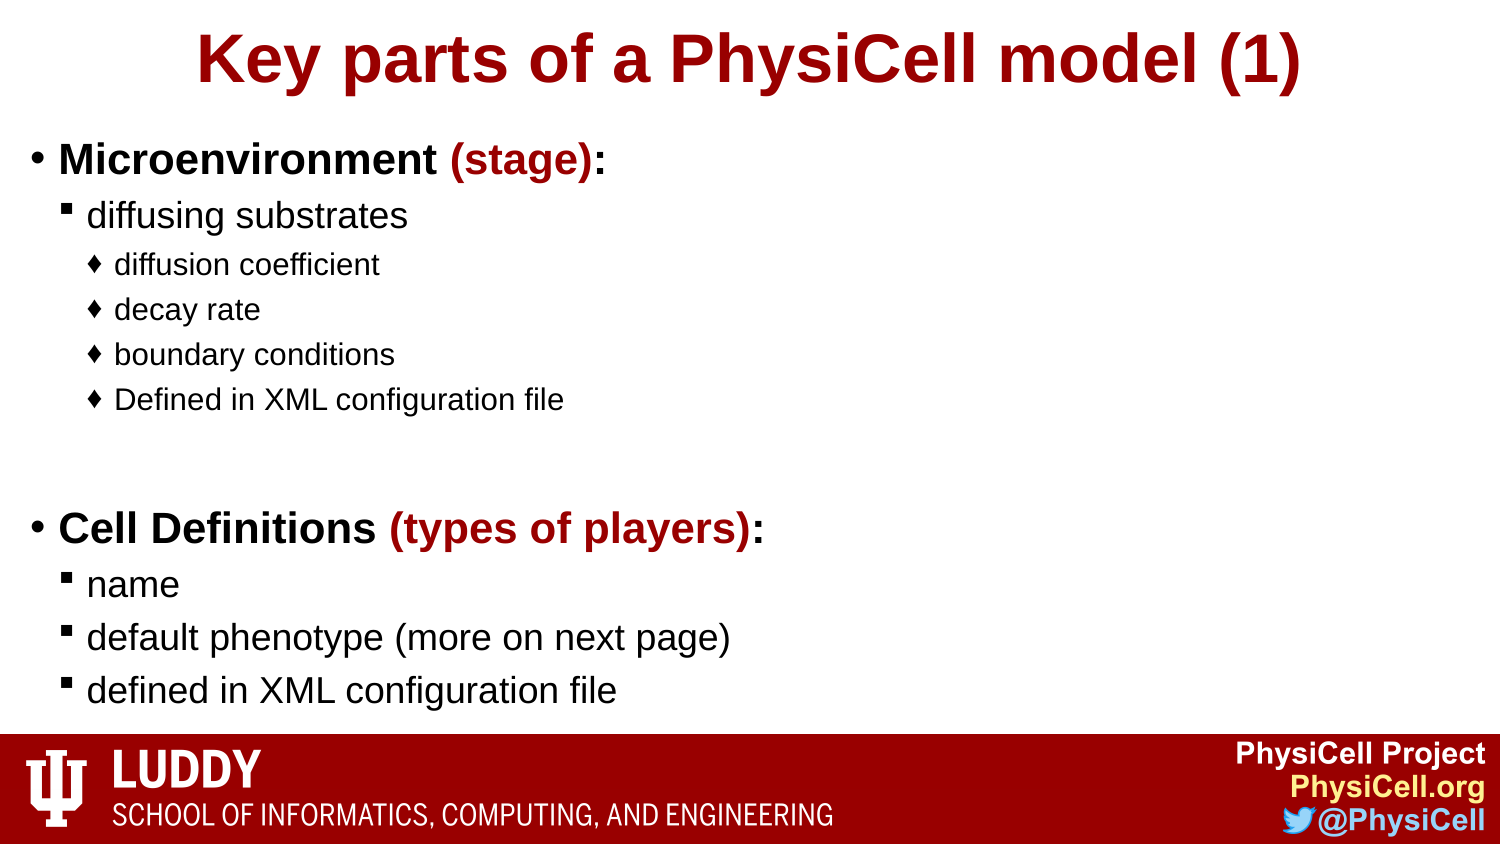

# Key parts of a PhysiCell model (1)
Microenvironment (stage):
diffusing substrates
diffusion coefficient
decay rate
boundary conditions
Defined in XML configuration file

Cell Definitions (types of players):
name
default phenotype (more on next page)
defined in XML configuration file